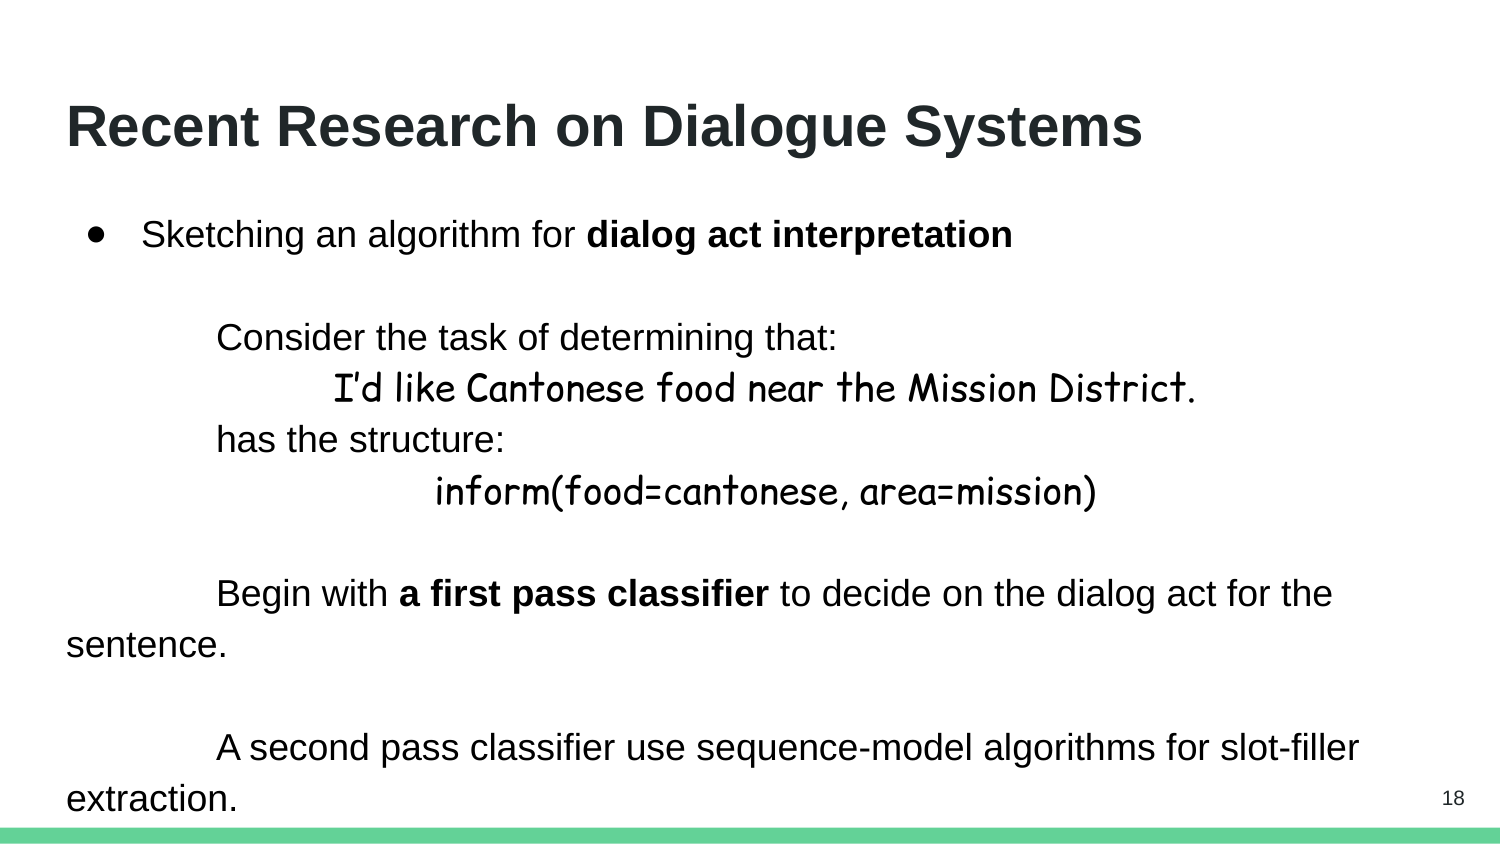

# Recent Research on Dialogue Systems

Sketching an algorithm for dialog act interpretation

	Consider the task of determining that:
I’d like Cantonese food near the Mission District.
	has the structure:
inform(food=cantonese, area=mission)

	Begin with a first pass classifier to decide on the dialog act for the sentence.

	A second pass classifier use sequence-model algorithms for slot-filler extraction.

18